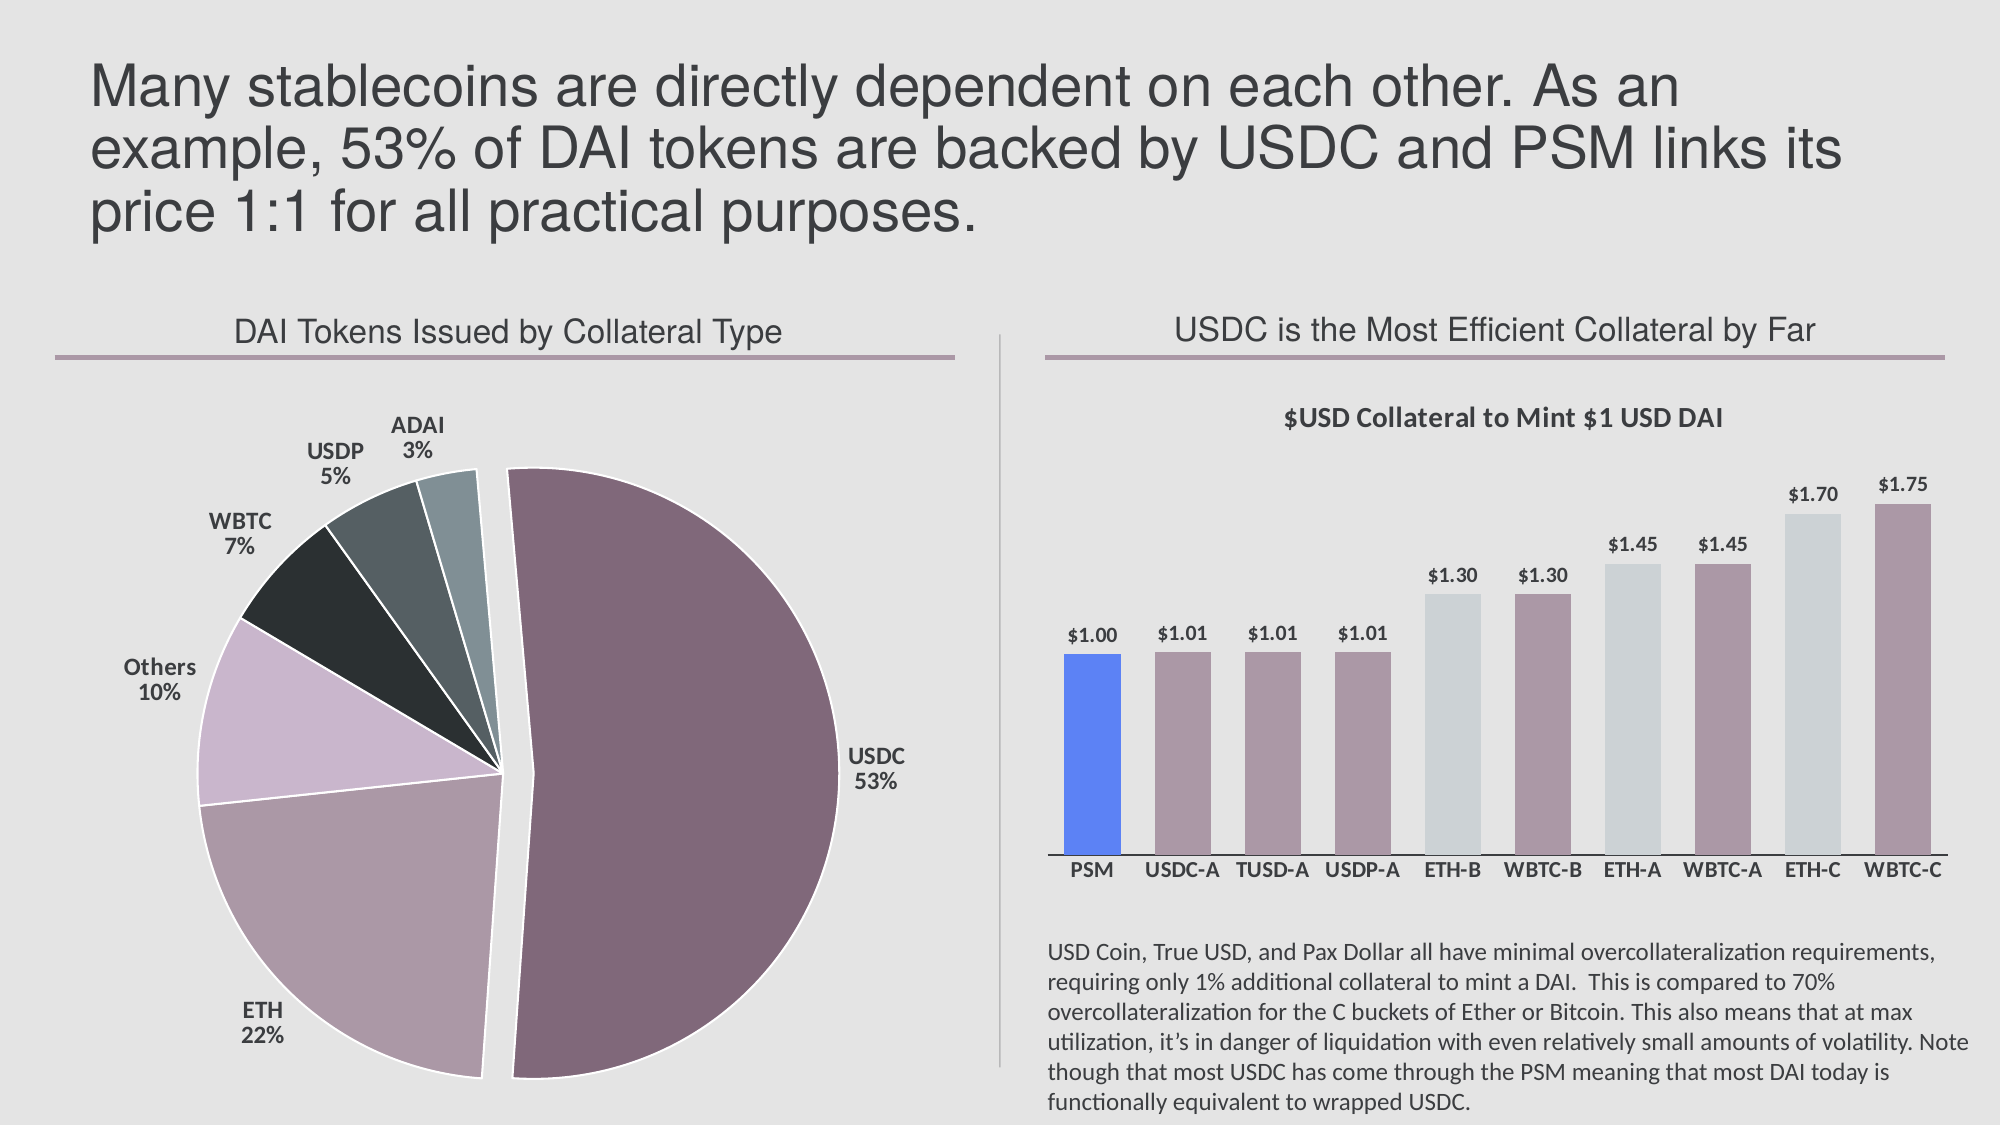

# Many stablecoins are directly dependent on each other. As an example, 53% of DAI tokens are backed by USDC and PSM links its price 1:1 for all practical purposes.
USDC is the Most Efficient Collateral by Far
DAI Tokens Issued by Collateral Type

### Chart: $USD Collateral to Mint $1 USD DAI

| Category | $ Collateral per $ DAI Issued |
|---|---|
| PSM | 1.0 |
| USDC-A | 1.01 |
| TUSD-A | 1.01 |
| USDP-A | 1.01 |
| ETH-B | 1.3 |
| WBTC-B | 1.3 |
| ETH-A | 1.45 |
| WBTC-A | 1.45 |
| ETH-C | 1.7 |
| WBTC-C | 1.75 |

### Chart

| Category | DAI Collateral |
|---|---|
| USDC | 0.525 |
| ETH | 0.222 |
| Others | 0.102 |
| WBTC | 0.066 |
| USDP | 0.053 |
| ADAI | 0.032 |
USD Coin, True USD, and Pax Dollar all have minimal overcollateralization requirements, requiring only 1% additional collateral to mint a DAI.  This is compared to 70% overcollateralization for the C buckets of Ether or Bitcoin. This also means that at max utilization, it’s in danger of liquidation with even relatively small amounts of volatility. Note though that most USDC has come through the PSM meaning that most DAI today is functionally equivalent to wrapped USDC.